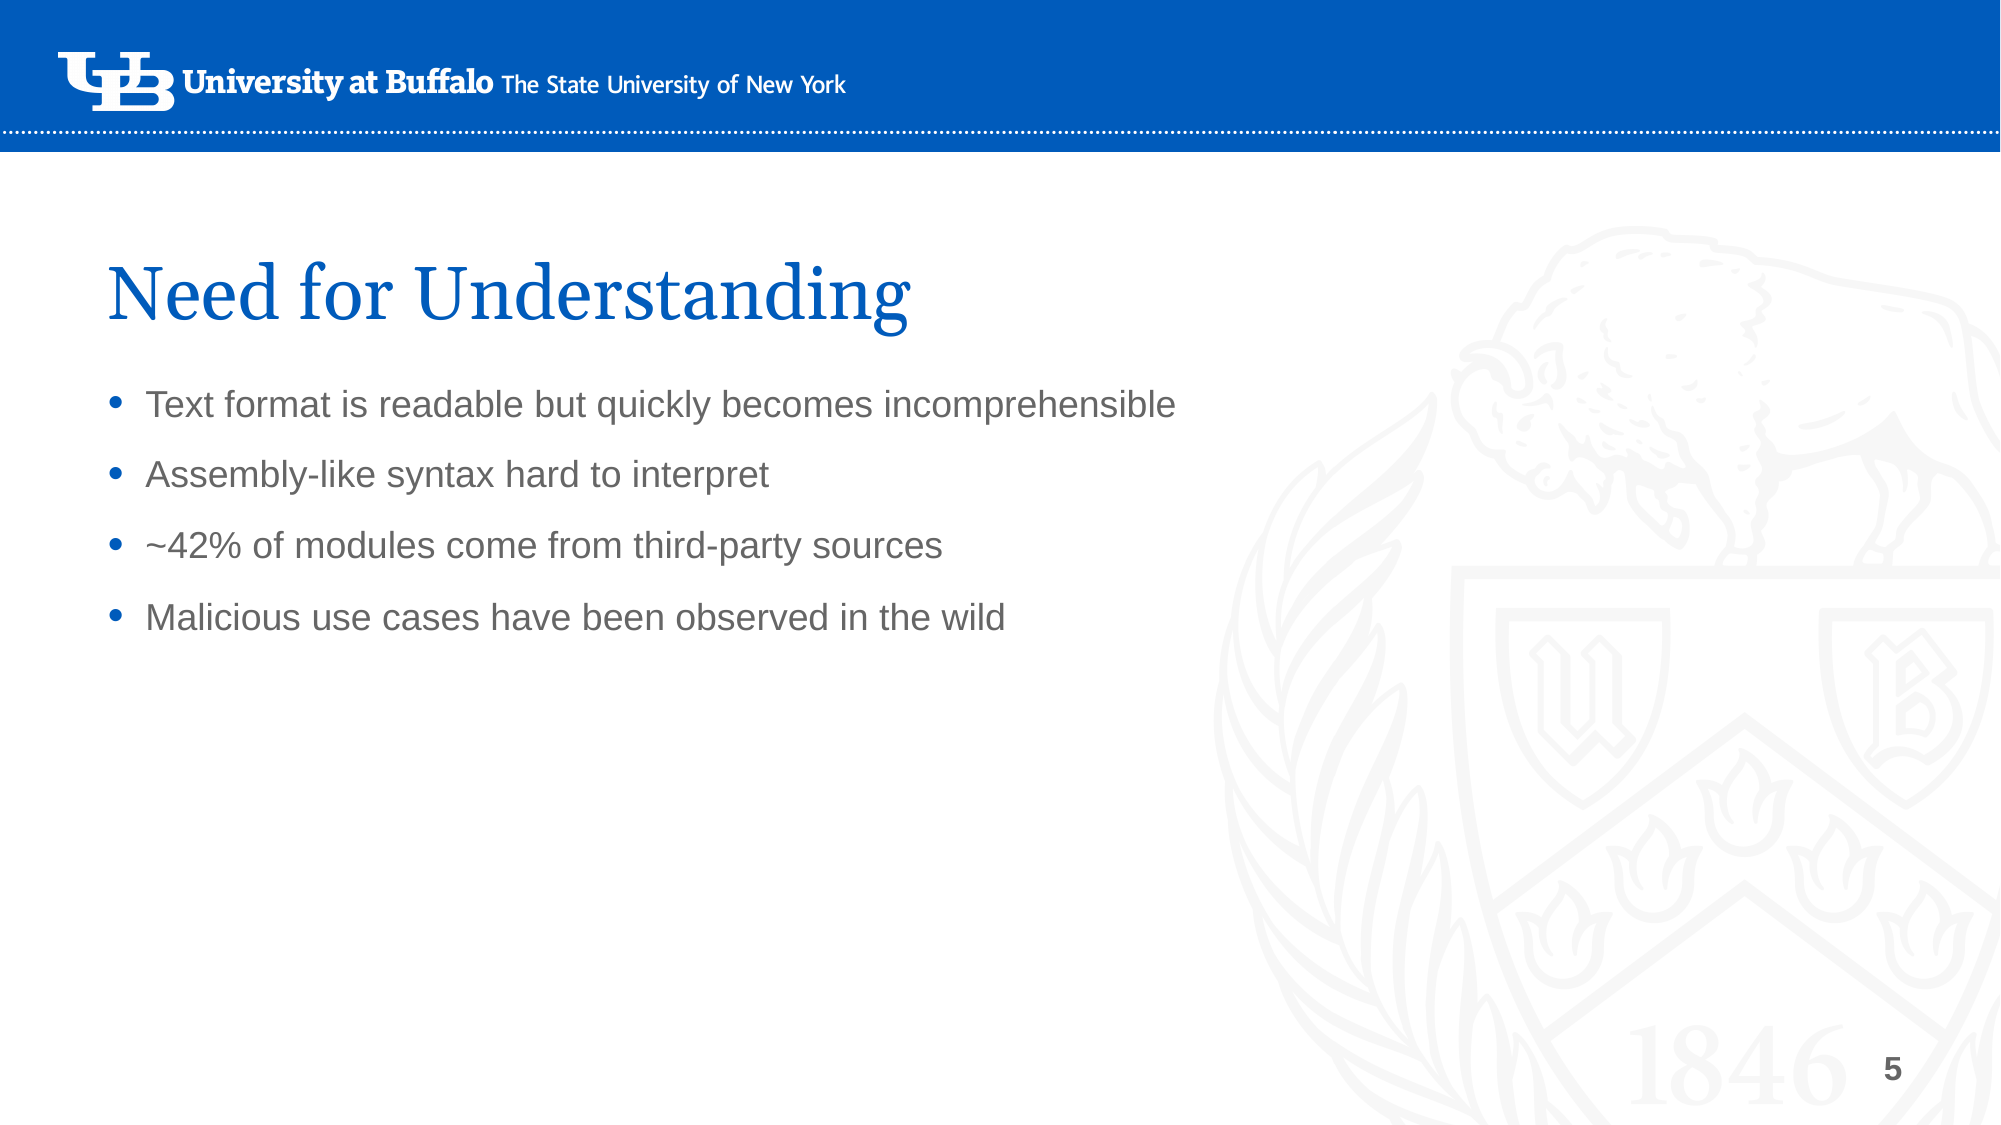

# Need for Understanding
Text format is readable but quickly becomes incomprehensible
Assembly-like syntax hard to interpret
~42% of modules come from third-party sources
Malicious use cases have been observed in the wild
5